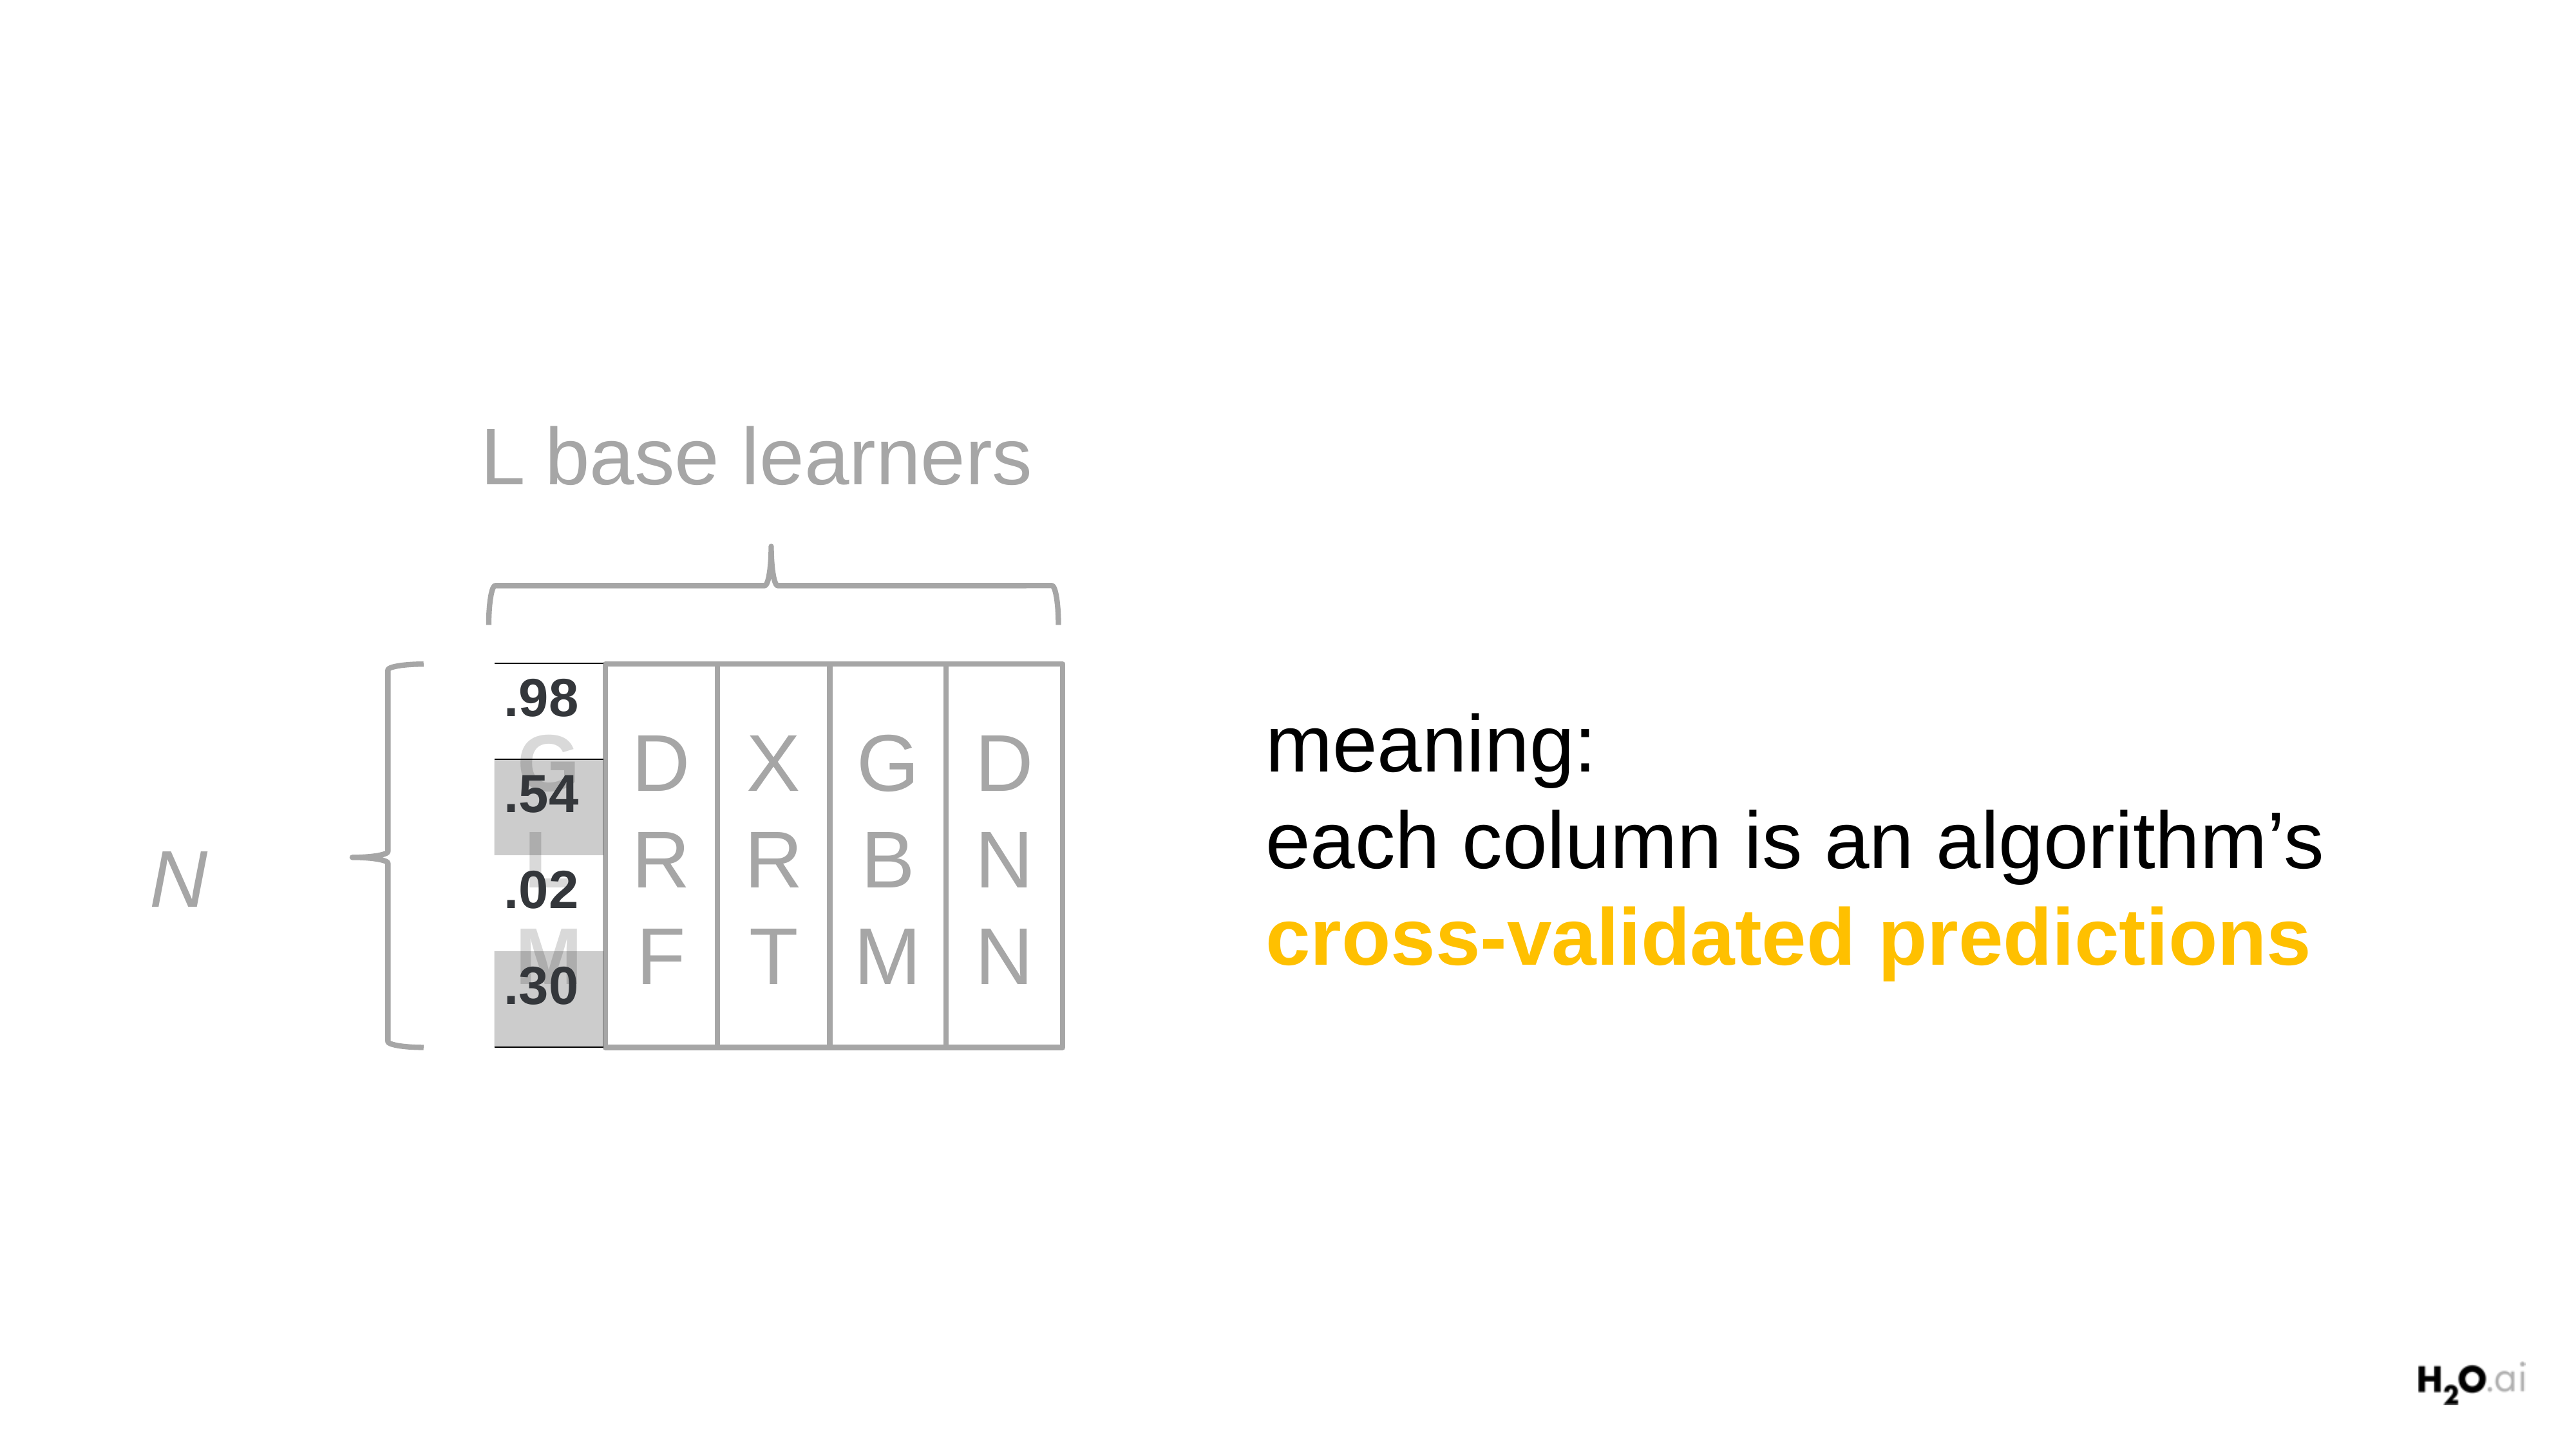

L base learners

DR
F

X
R
T

GBM

DNN

G
LM

N
| .98 |
| --- |
| .54 |
| .02 |
| .30 |
meaning:
each column is an algorithm’s
cross-validated predictions